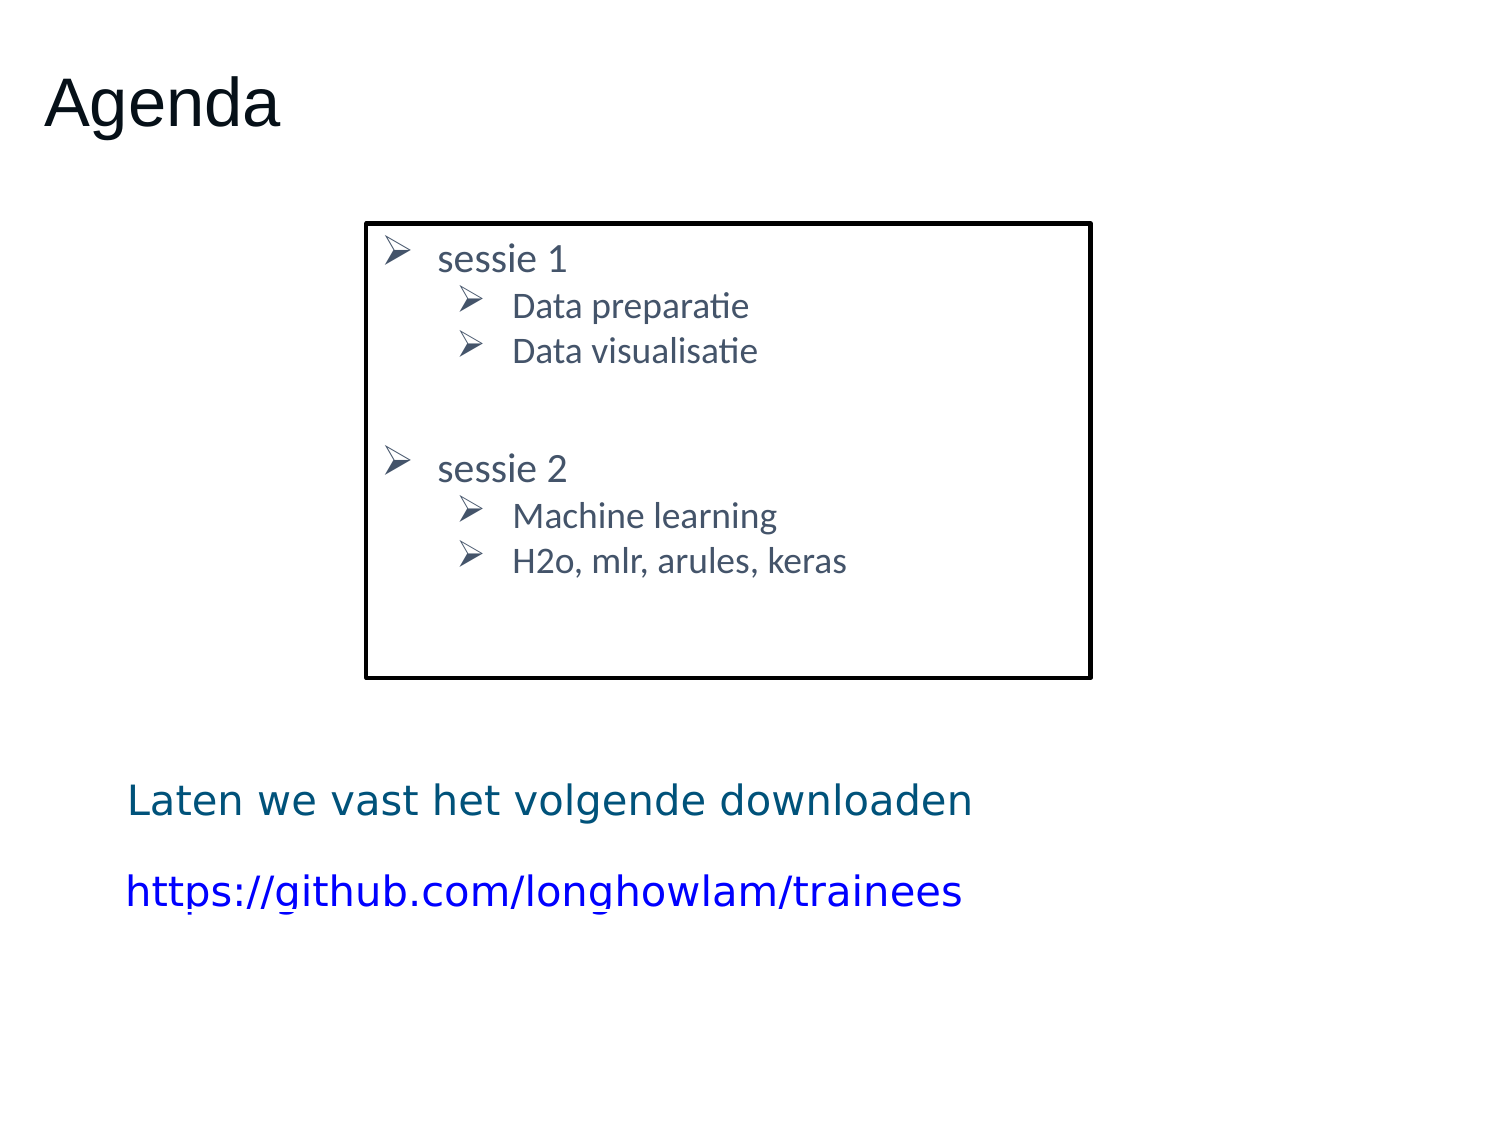

Agenda
sessie 1
Data preparatie
Data visualisatie

sessie 2
Machine learning
H2o, mlr, arules, keras
Laten we vast het volgende downloaden
https://github.com/longhowlam/trainees